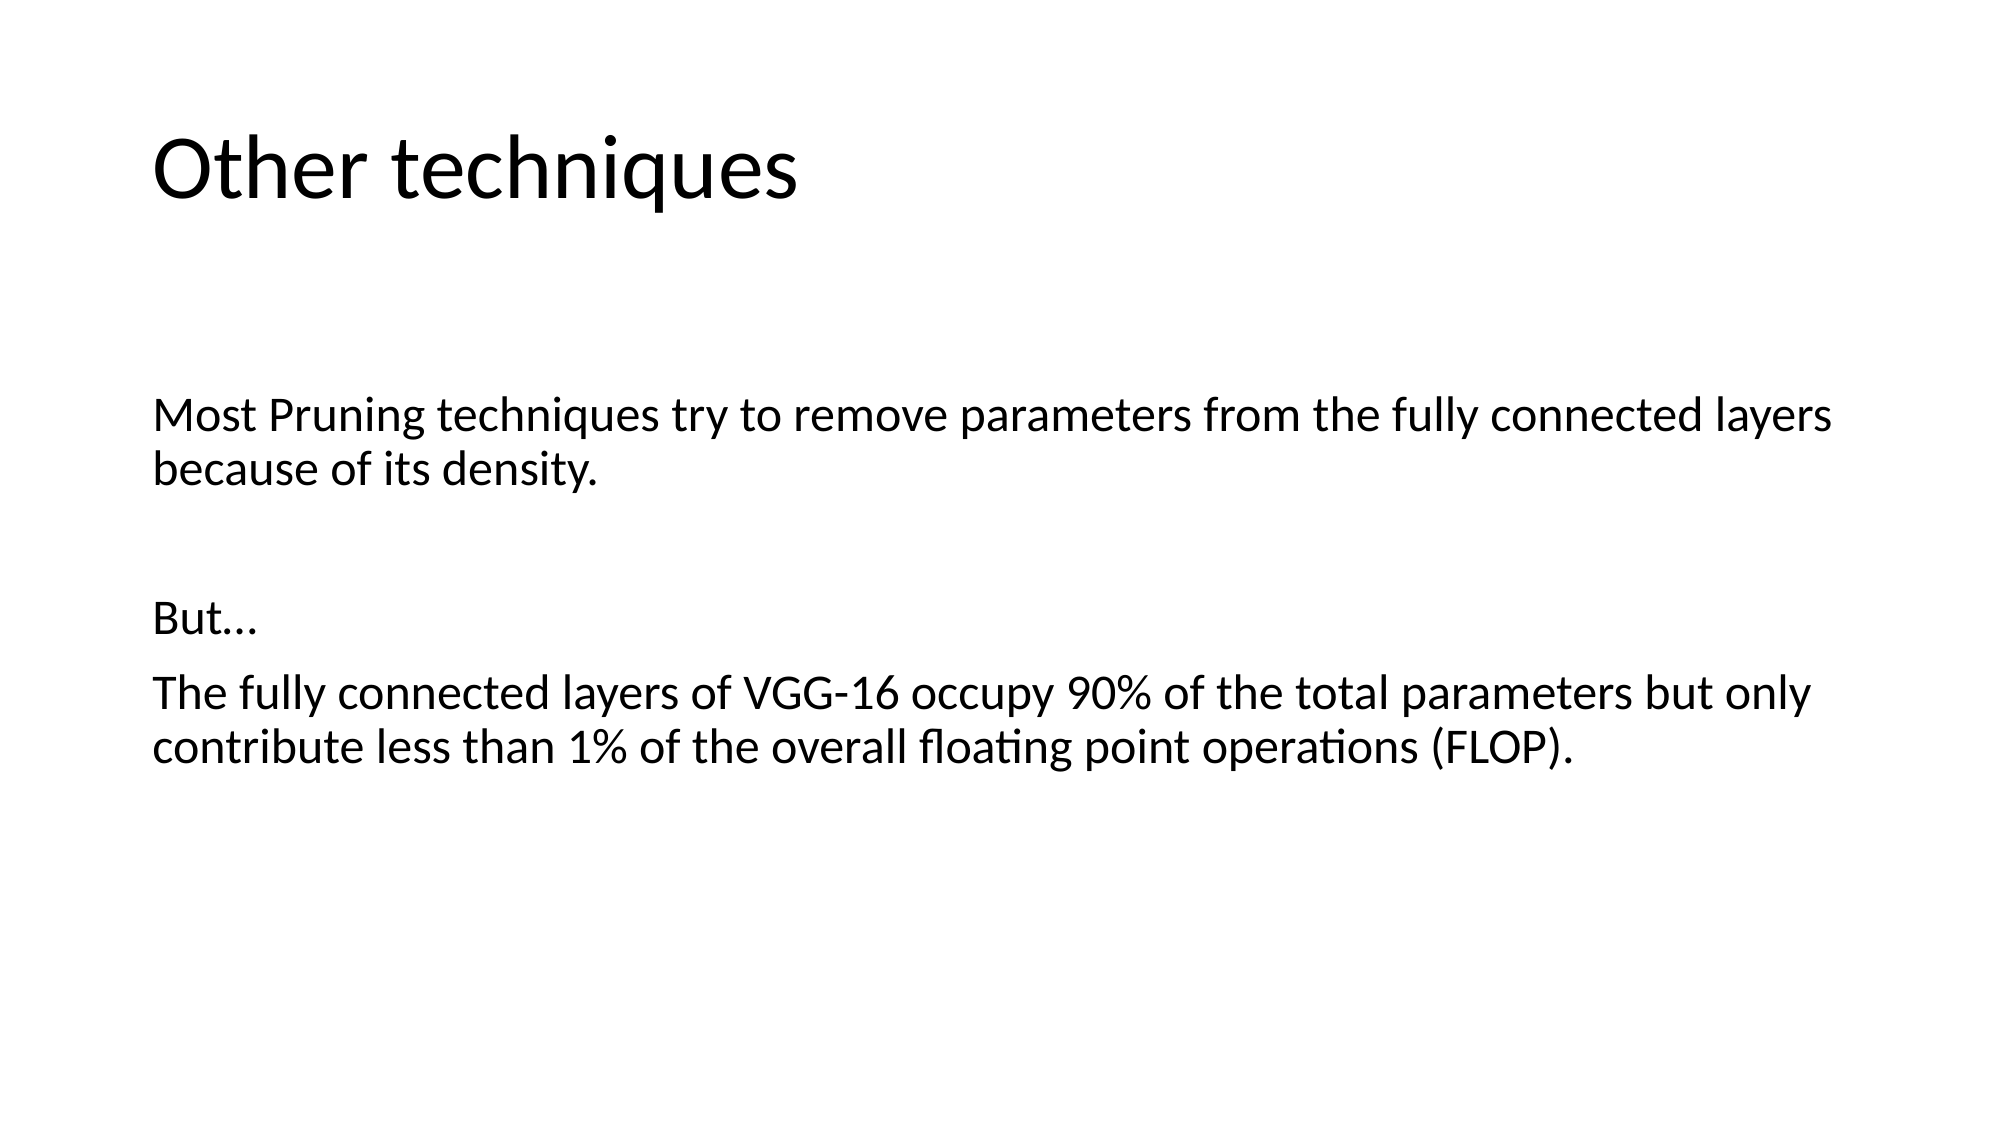

# Other techniques

Most Pruning techniques try to remove parameters from the fully connected layers because of its density.

But…
The fully connected layers of VGG-16 occupy 90% of the total parameters but only contribute less than 1% of the overall floating point operations (FLOP).